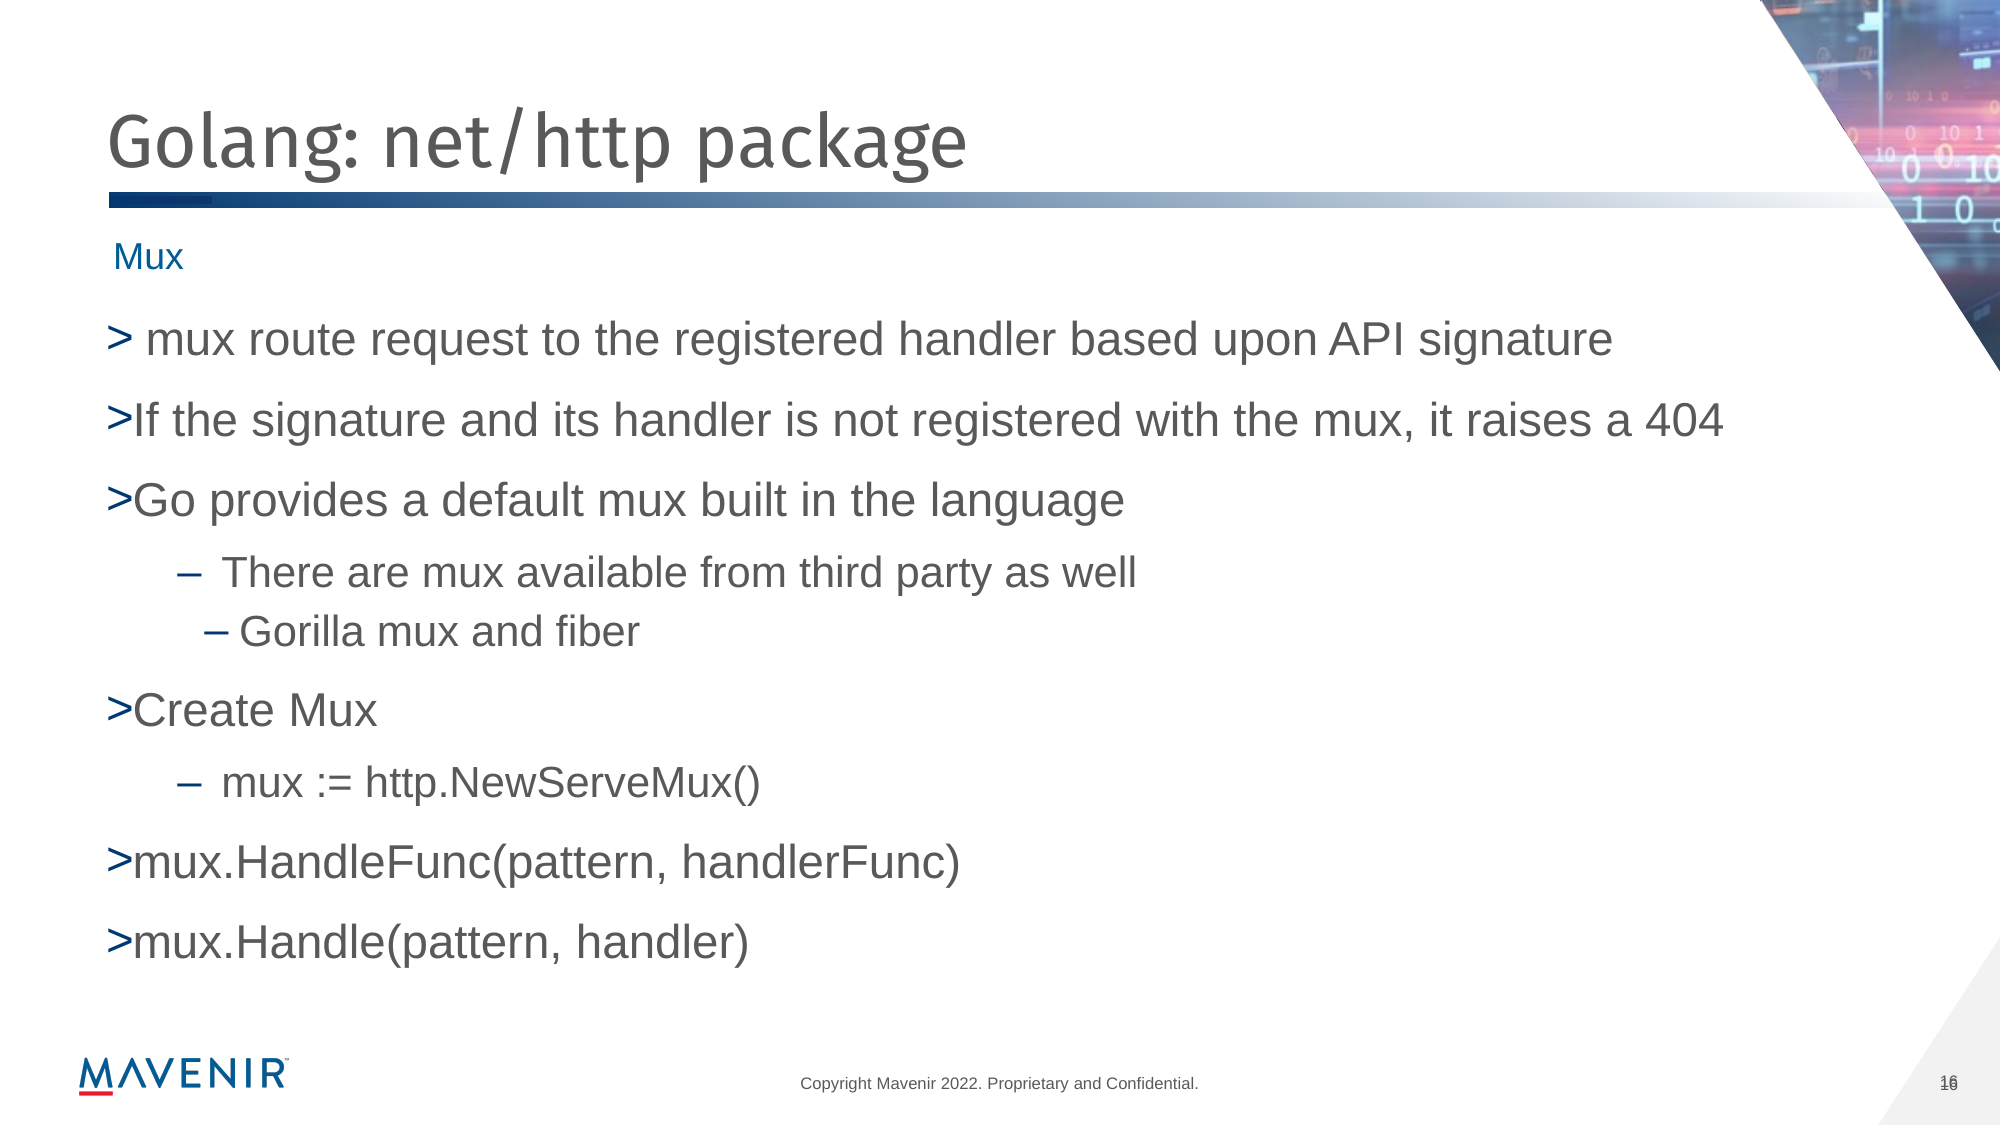

# Golang: net/http package

Mux

 mux route request to the registered handler based upon API signature
If the signature and its handler is not registered with the mux, it raises a 404
Go provides a default mux built in the language
There are mux available from third party as well
Gorilla mux and fiber
Create Mux
mux := http.NewServeMux()
mux.HandleFunc(pattern, handlerFunc)
mux.Handle(pattern, handler)

16